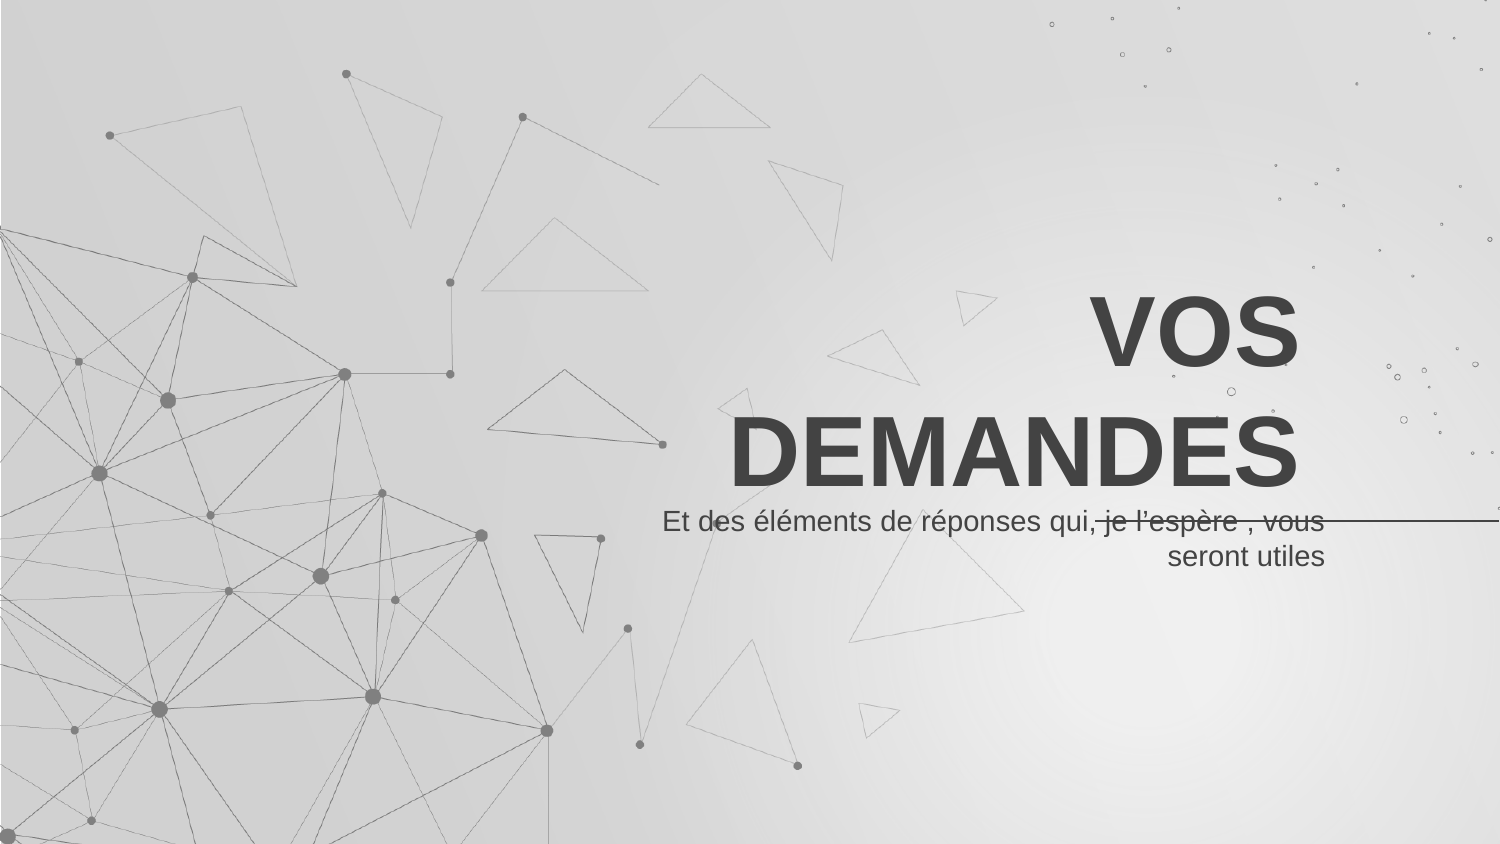

# VOS
DEMANDES
Et des éléments de réponses qui, je l’espère , vous seront utiles